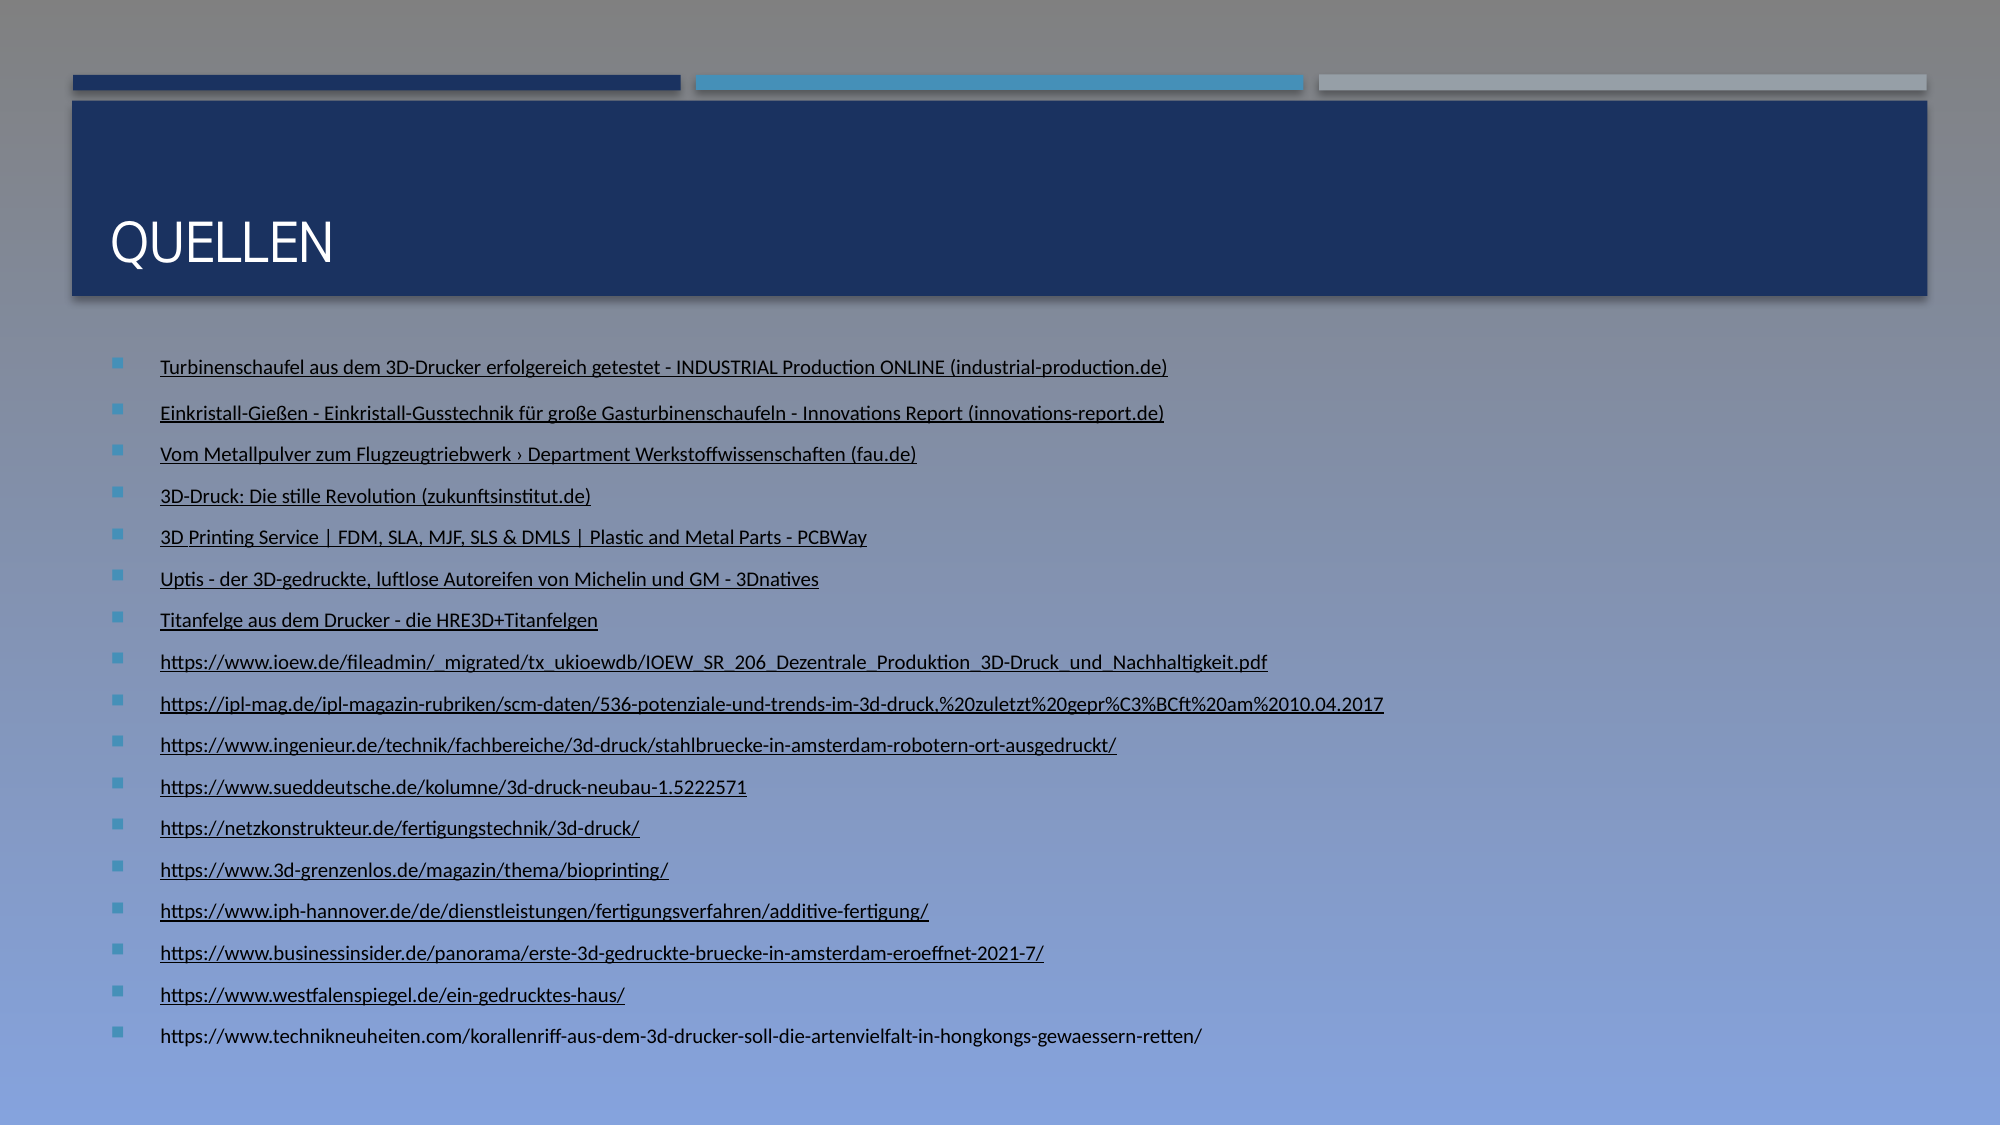

# Quellen
Turbinenschaufel aus dem 3D-Drucker erfolgereich getestet - INDUSTRIAL Production ONLINE (industrial-production.de)
Einkristall-Gießen - Einkristall-Gusstechnik für große Gasturbinenschaufeln - Innovations Report (innovations-report.de)
Vom Metallpulver zum Flugzeugtriebwerk › Department Werkstoffwissenschaften (fau.de)
3D-Druck: Die stille Revolution (zukunftsinstitut.de)
3D Printing Service | FDM, SLA, MJF, SLS & DMLS | Plastic and Metal Parts - PCBWay
Uptis - der 3D-gedruckte, luftlose Autoreifen von Michelin und GM - 3Dnatives
Titanfelge aus dem Drucker - die HRE3D+Titanfelgen
https://www.ioew.de/fileadmin/_migrated/tx_ukioewdb/IOEW_SR_206_Dezentrale_Produktion_3D-Druck_und_Nachhaltigkeit.pdf
https://ipl-mag.de/ipl-magazin-rubriken/scm-daten/536-potenziale-und-trends-im-3d-druck,%20zuletzt%20gepr%C3%BCft%20am%2010.04.2017
https://www.ingenieur.de/technik/fachbereiche/3d-druck/stahlbruecke-in-amsterdam-robotern-ort-ausgedruckt/
https://www.sueddeutsche.de/kolumne/3d-druck-neubau-1.5222571
https://netzkonstrukteur.de/fertigungstechnik/3d-druck/
https://www.3d-grenzenlos.de/magazin/thema/bioprinting/
https://www.iph-hannover.de/de/dienstleistungen/fertigungsverfahren/additive-fertigung/
https://www.businessinsider.de/panorama/erste-3d-gedruckte-bruecke-in-amsterdam-eroeffnet-2021-7/
https://www.westfalenspiegel.de/ein-gedrucktes-haus/
https://www.technikneuheiten.com/korallenriff-aus-dem-3d-drucker-soll-die-artenvielfalt-in-hongkongs-gewaessern-retten/